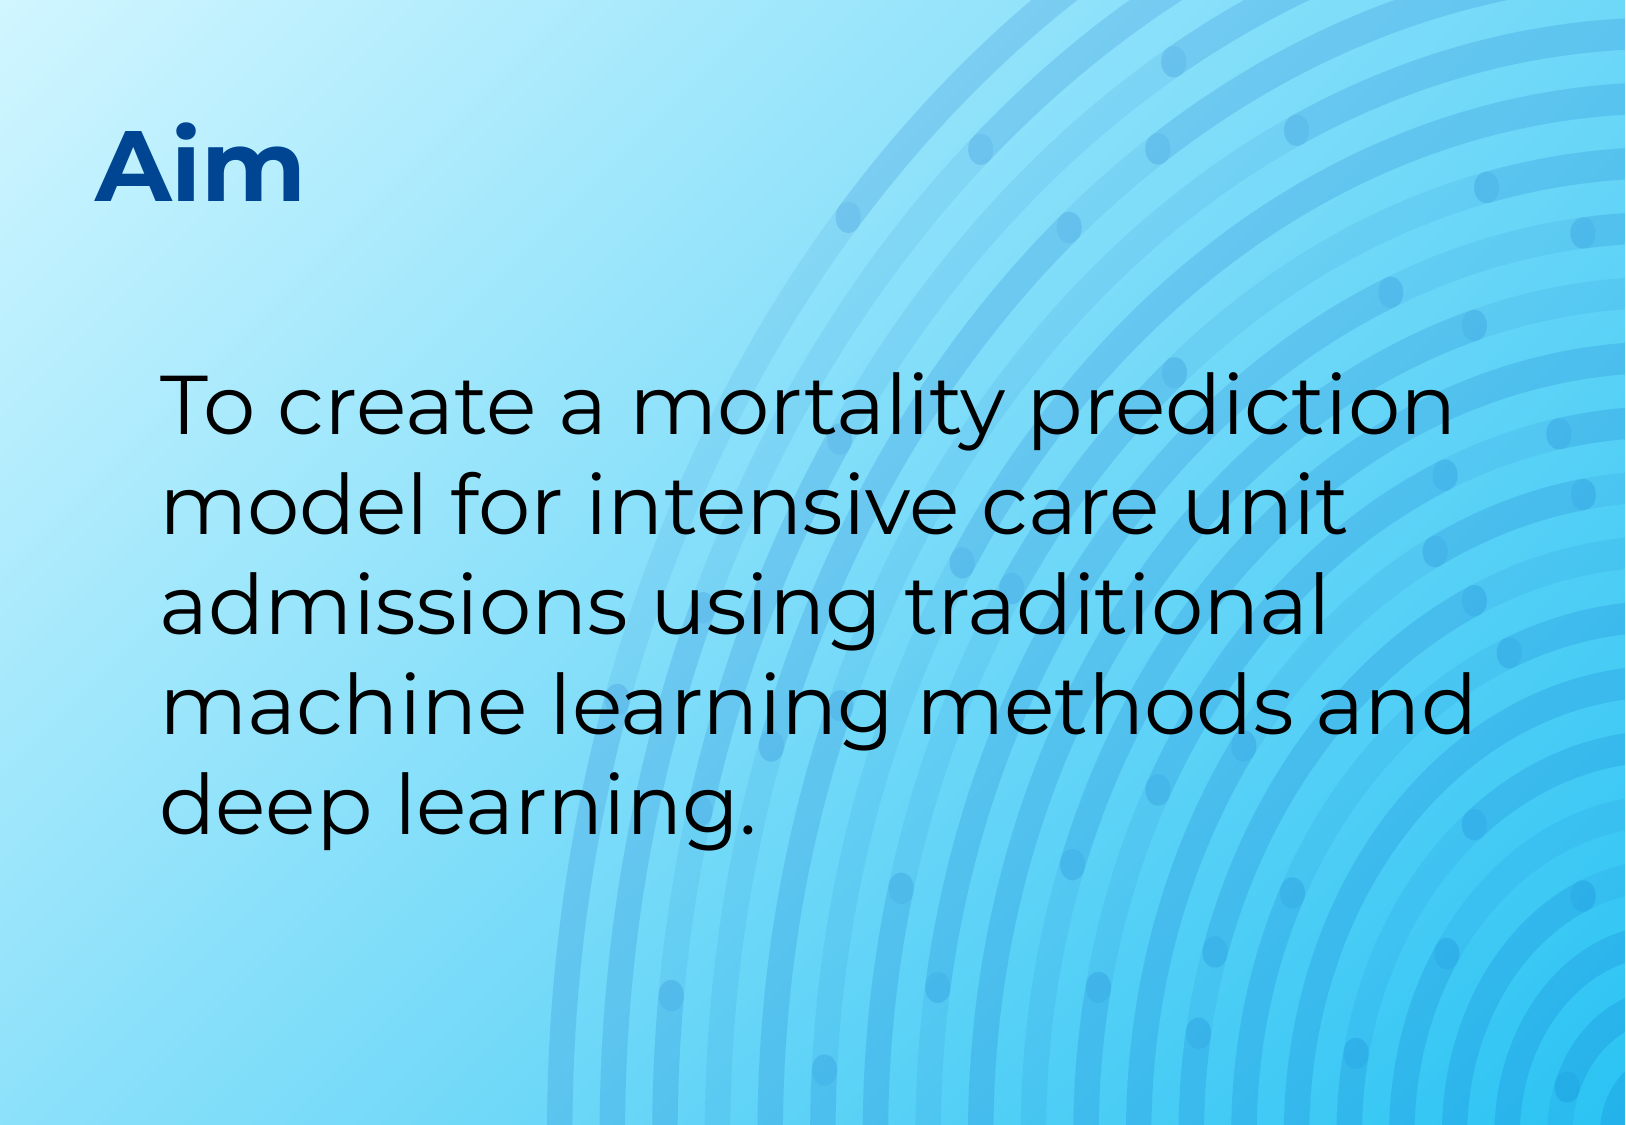

# Aim
To create a mortality prediction model for intensive care unit admissions using traditional machine learning methods and deep learning.